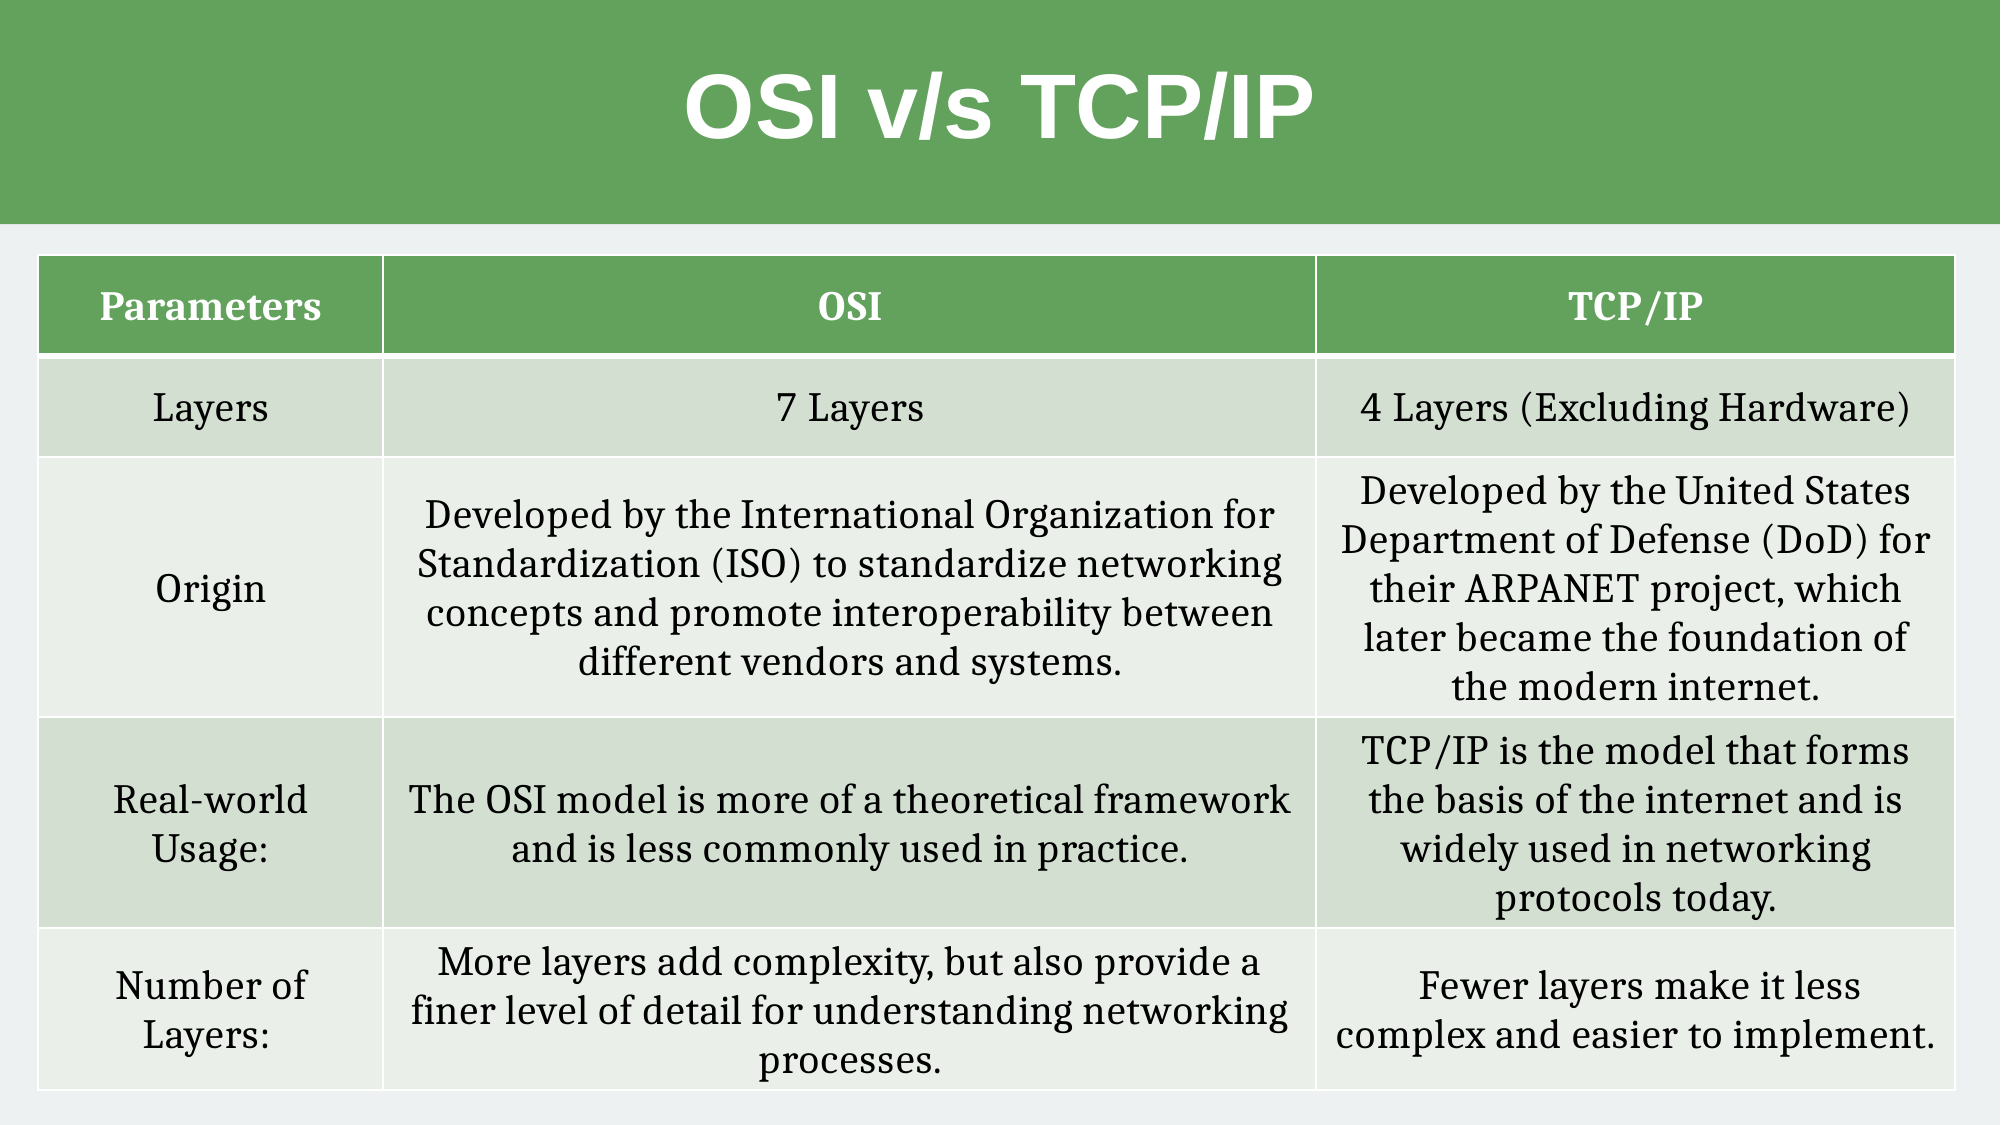

# OSI v/s TCP/IP
| Parameters | OSI | TCP/IP |
| --- | --- | --- |
| Layers | 7 Layers | 4 Layers (Excluding Hardware) |
| Origin | Developed by the International Organization for Standardization (ISO) to standardize networking concepts and promote interoperability between different vendors and systems. | Developed by the United States Department of Defense (DoD) for their ARPANET project, which later became the foundation of the modern internet. |
| Real-world Usage: | The OSI model is more of a theoretical framework and is less commonly used in practice. | TCP/IP is the model that forms the basis of the internet and is widely used in networking protocols today. |
| Number of Layers: | More layers add complexity, but also provide a finer level of detail for understanding networking processes. | Fewer layers make it less complex and easier to implement. |